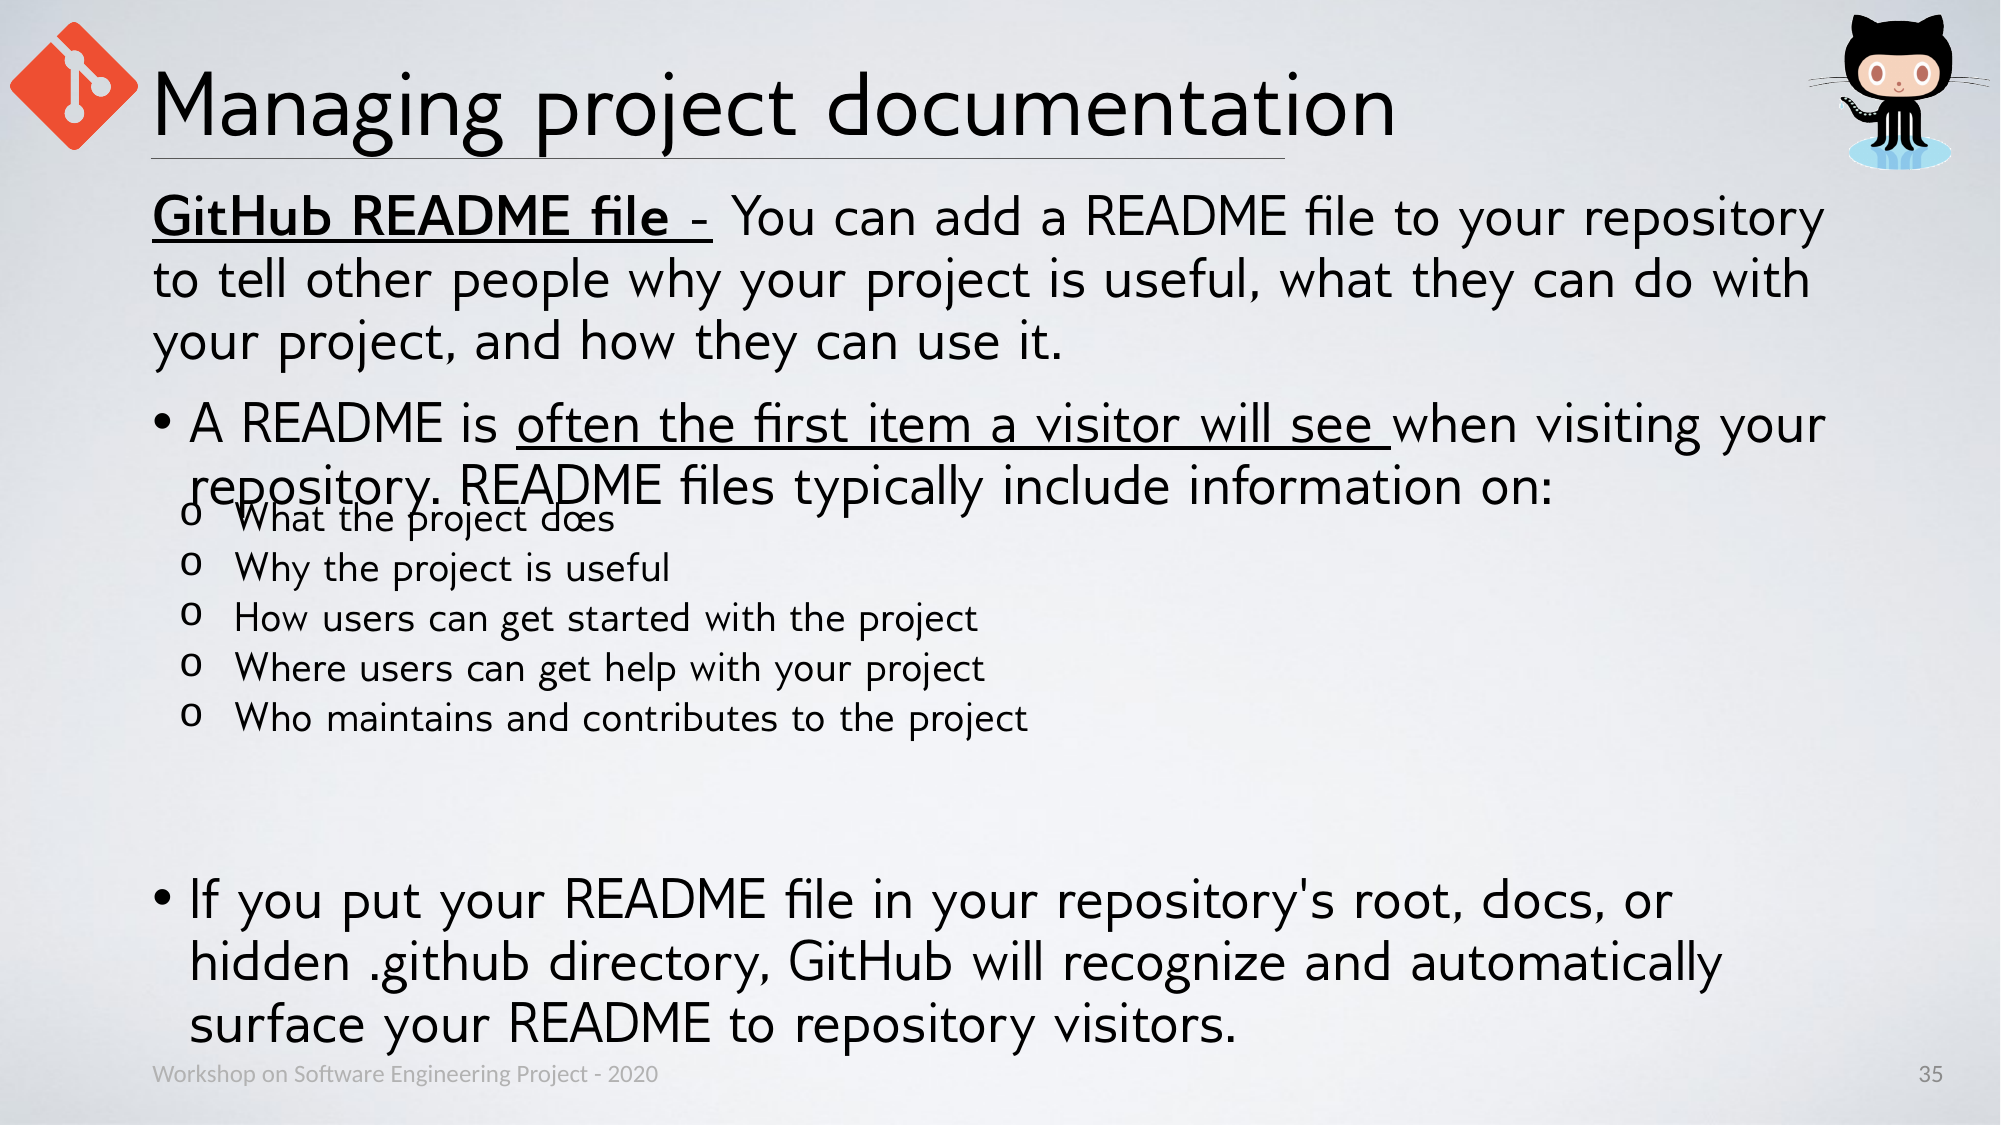

# Managing project documentation
GitHub README file - You can add a README file to your repository to tell other people why your project is useful, what they can do with your project, and how they can use it.
A README is often the first item a visitor will see when visiting your repository. README files typically include information on:

If you put your README file in your repository's root, docs, or hidden .github directory, GitHub will recognize and automatically surface your README to repository visitors.

What the project does
Why the project is useful
How users can get started with the project
Where users can get help with your project
Who maintains and contributes to the project

Workshop on Software Engineering Project - 2020
35